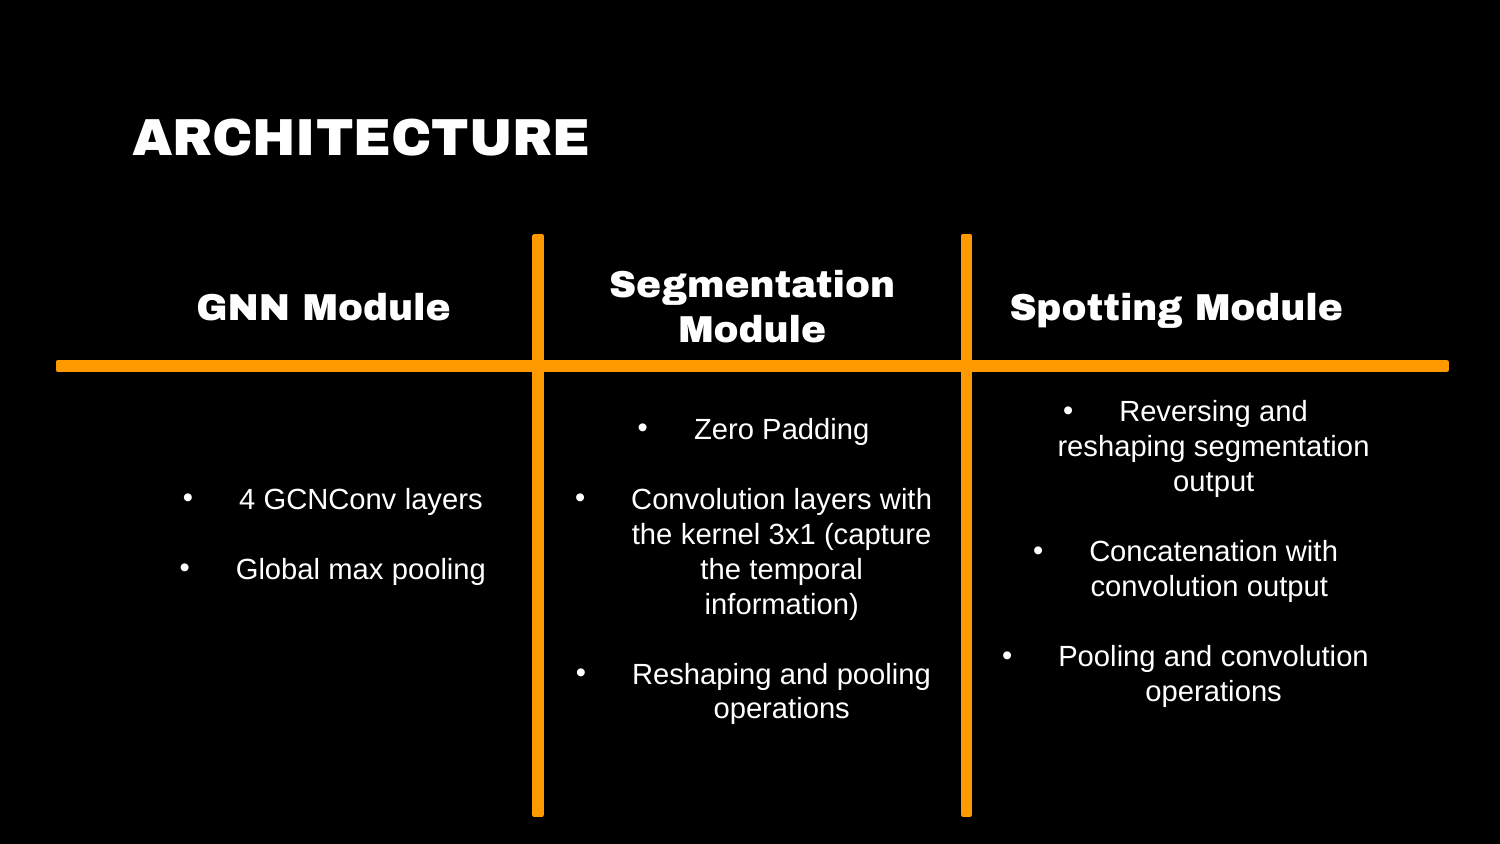

ARCHITECTURE
GNN Module
Segmentation Module
# Spotting Module

Zero Padding

Convolution layers with the kernel 3x1 (capture the temporal information)

Reshaping and pooling operations

Reversing and reshaping segmentation output

Concatenation with convolution output

Pooling and convolution operations

4 GCNConv layers

Global max pooling